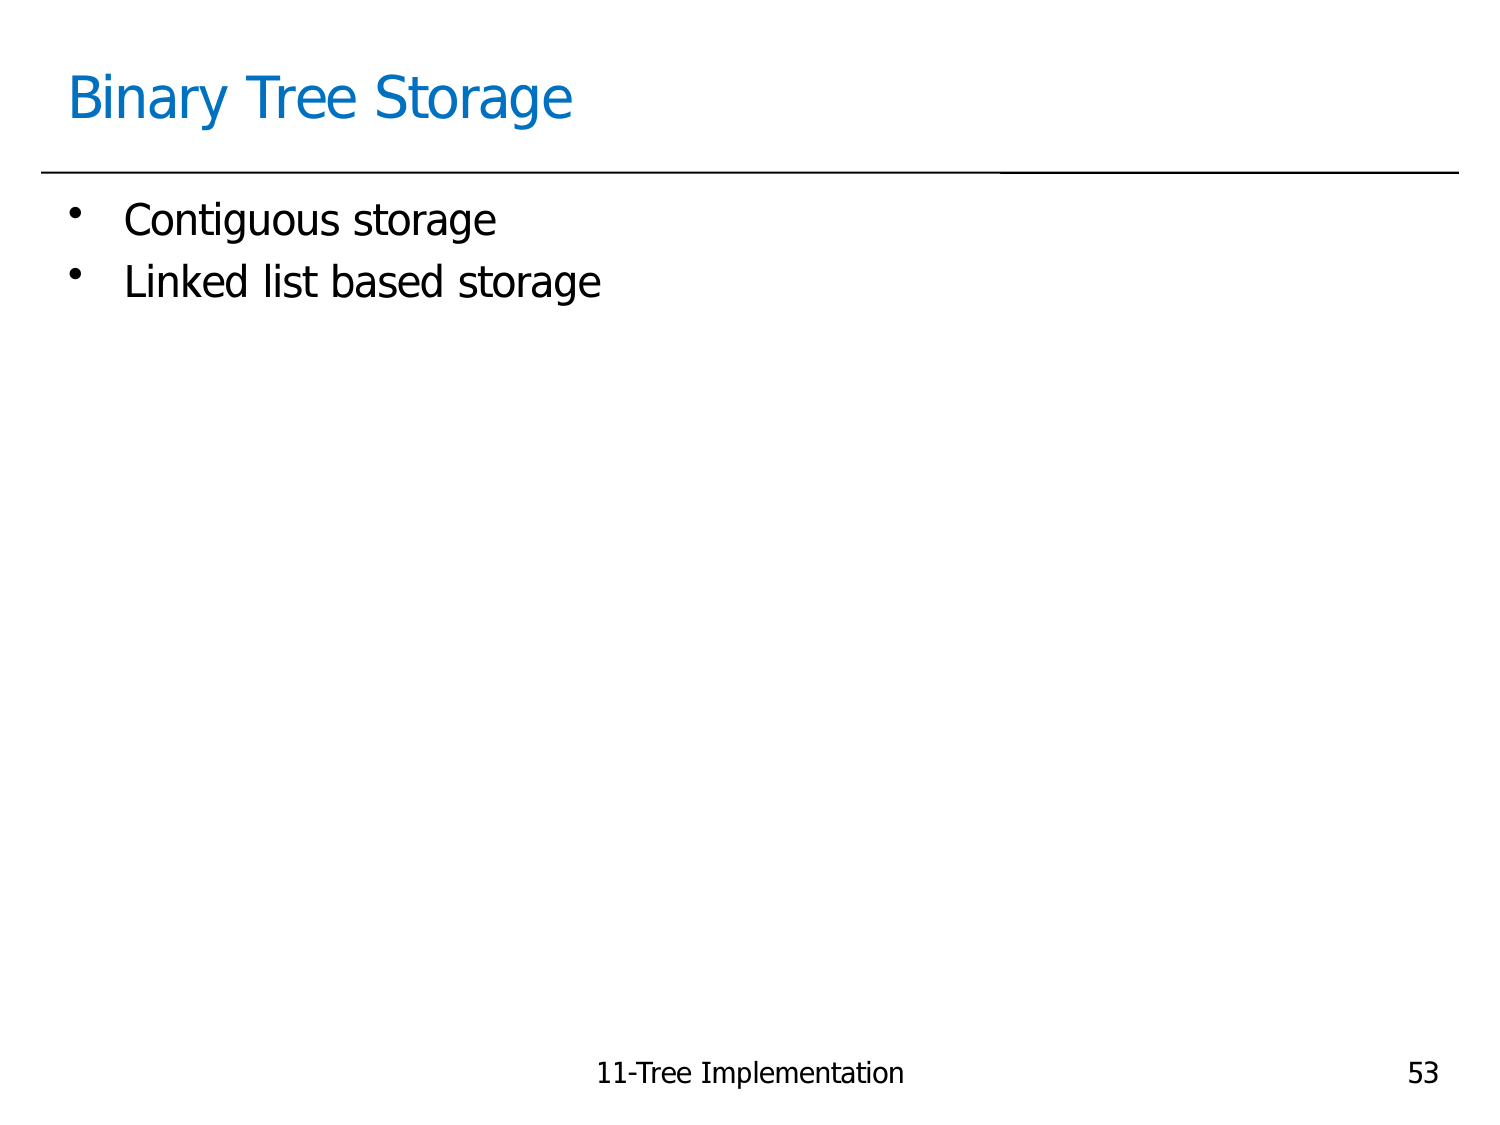

# Binary Tree Storage
Contiguous storage
Linked list based storage
11-Tree Implementation
53